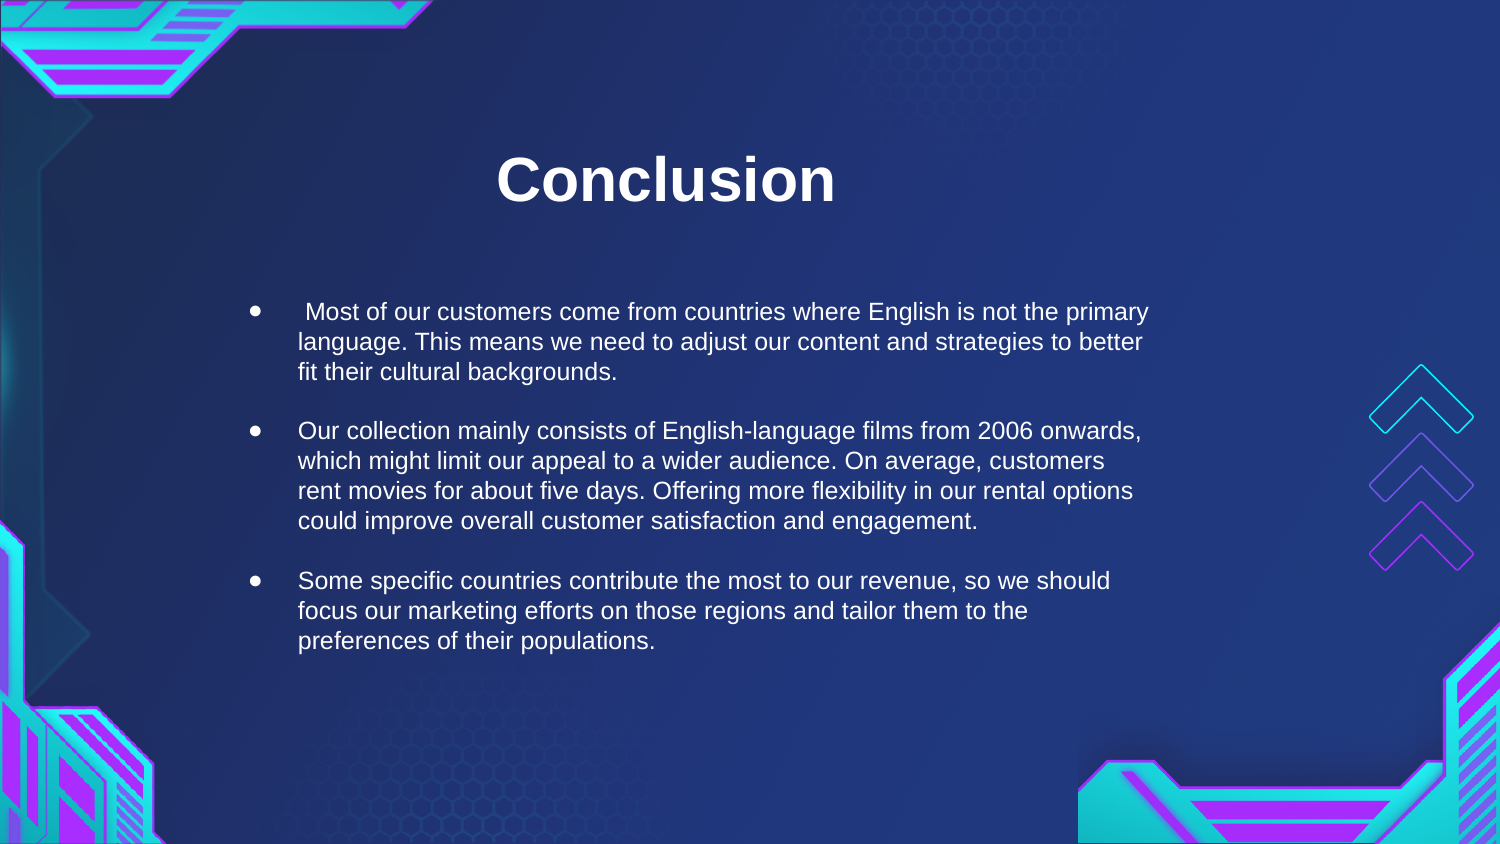

# Conclusion
 Most of our customers come from countries where English is not the primary language. This means we need to adjust our content and strategies to better fit their cultural backgrounds.

Our collection mainly consists of English-language films from 2006 onwards, which might limit our appeal to a wider audience. On average, customers rent movies for about five days. Offering more flexibility in our rental options could improve overall customer satisfaction and engagement.

Some specific countries contribute the most to our revenue, so we should focus our marketing efforts on those regions and tailor them to the preferences of their populations.